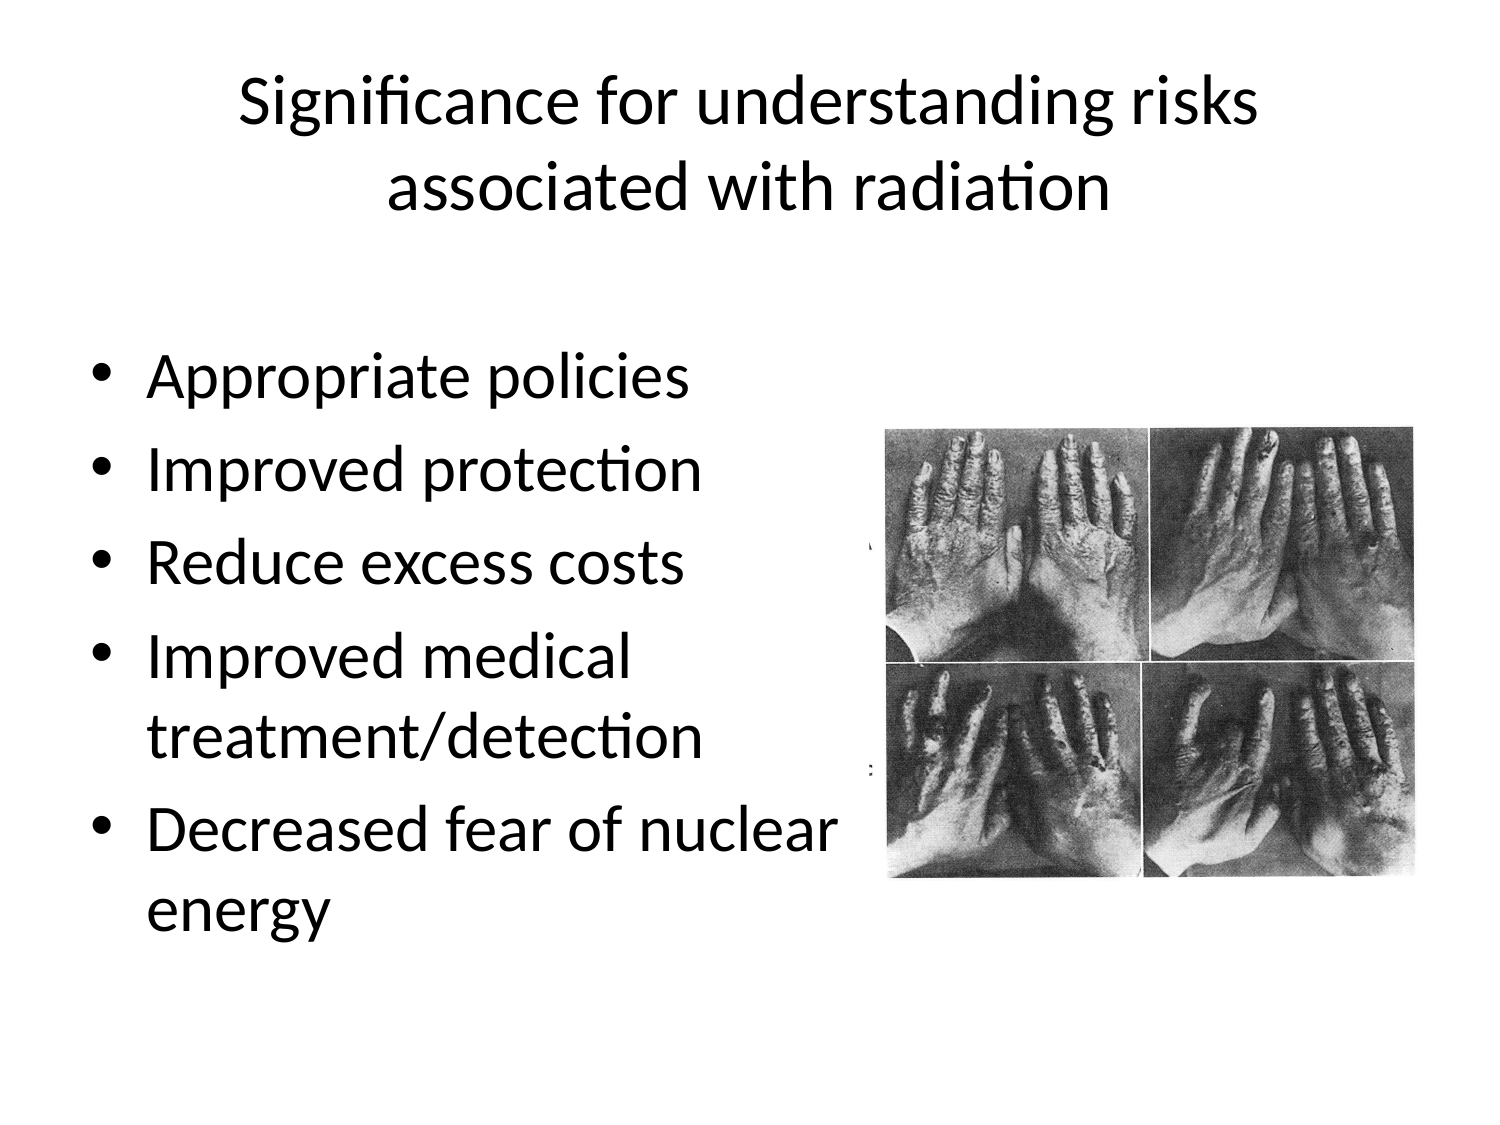

# Significance for understanding risks associated with radiation
Appropriate policies
Improved protection
Reduce excess costs
Improved medical treatment/detection
Decreased fear of nuclear energy